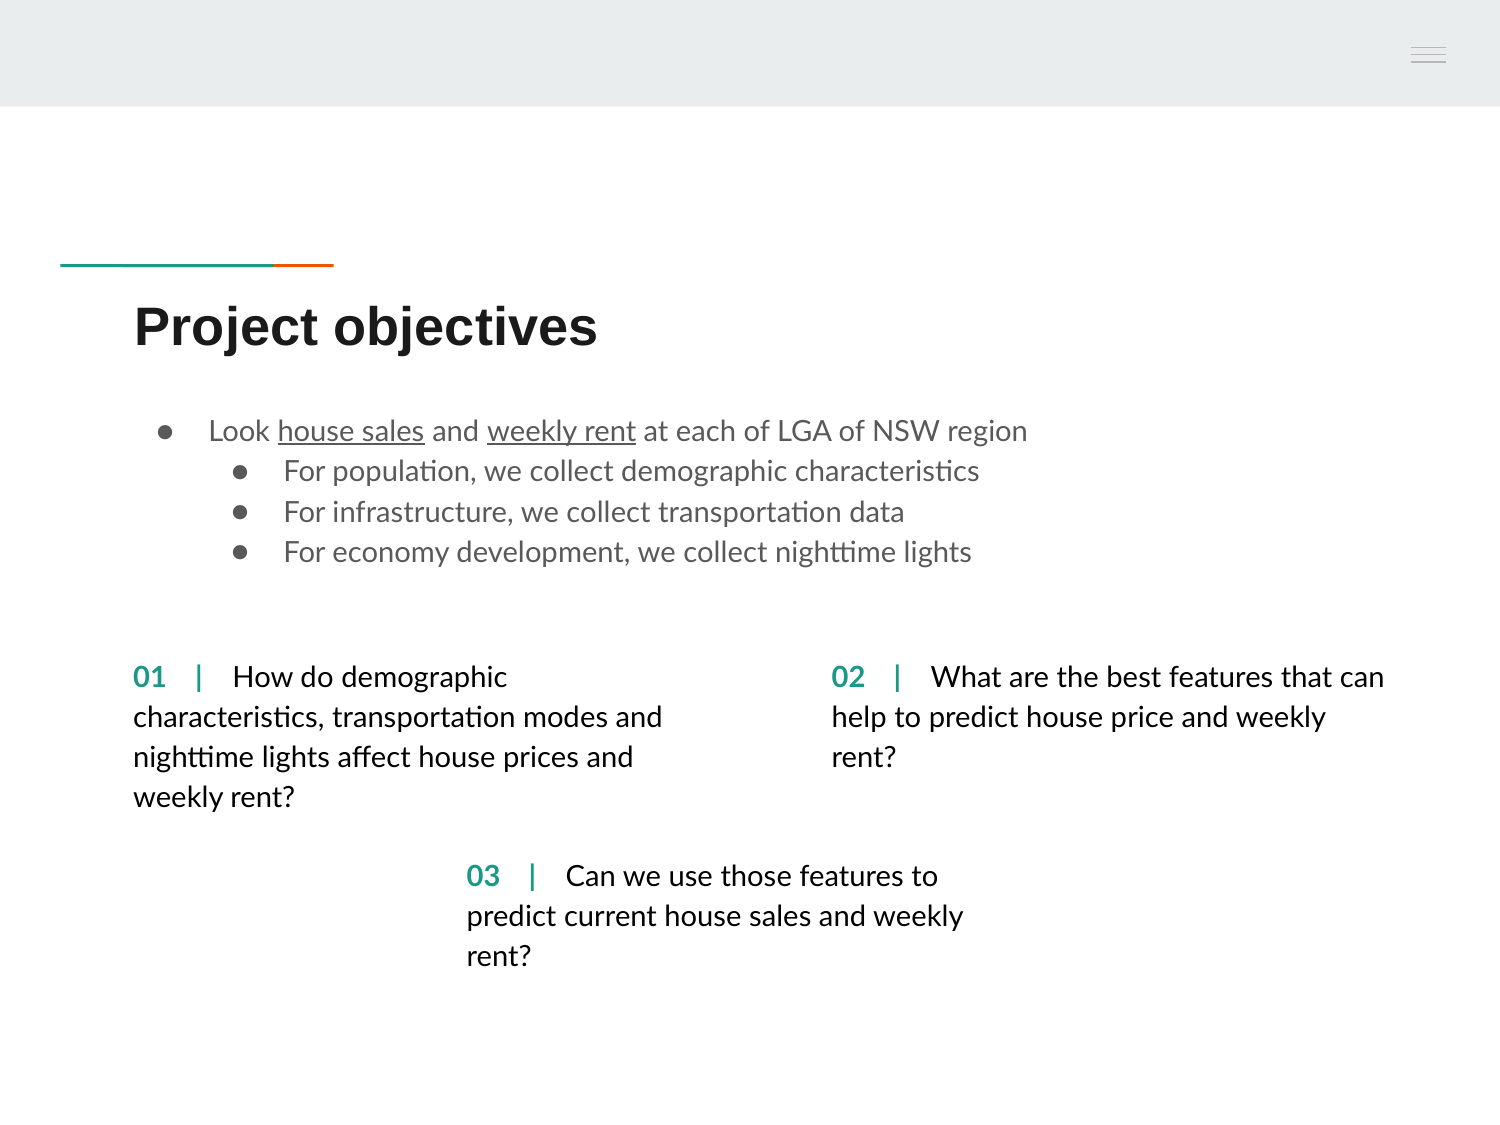

# Project objectives
Look house sales and weekly rent at each of LGA of NSW region
For population, we collect demographic characteristics
For infrastructure, we collect transportation data
For economy development, we collect nighttime lights

02    |    What are the best features that can help to predict house price and weekly rent?
01    |    How do demographic characteristics, transportation modes and nighttime lights affect house prices and weekly rent?
03    |    Can we use those features to predict current house sales and weekly rent?